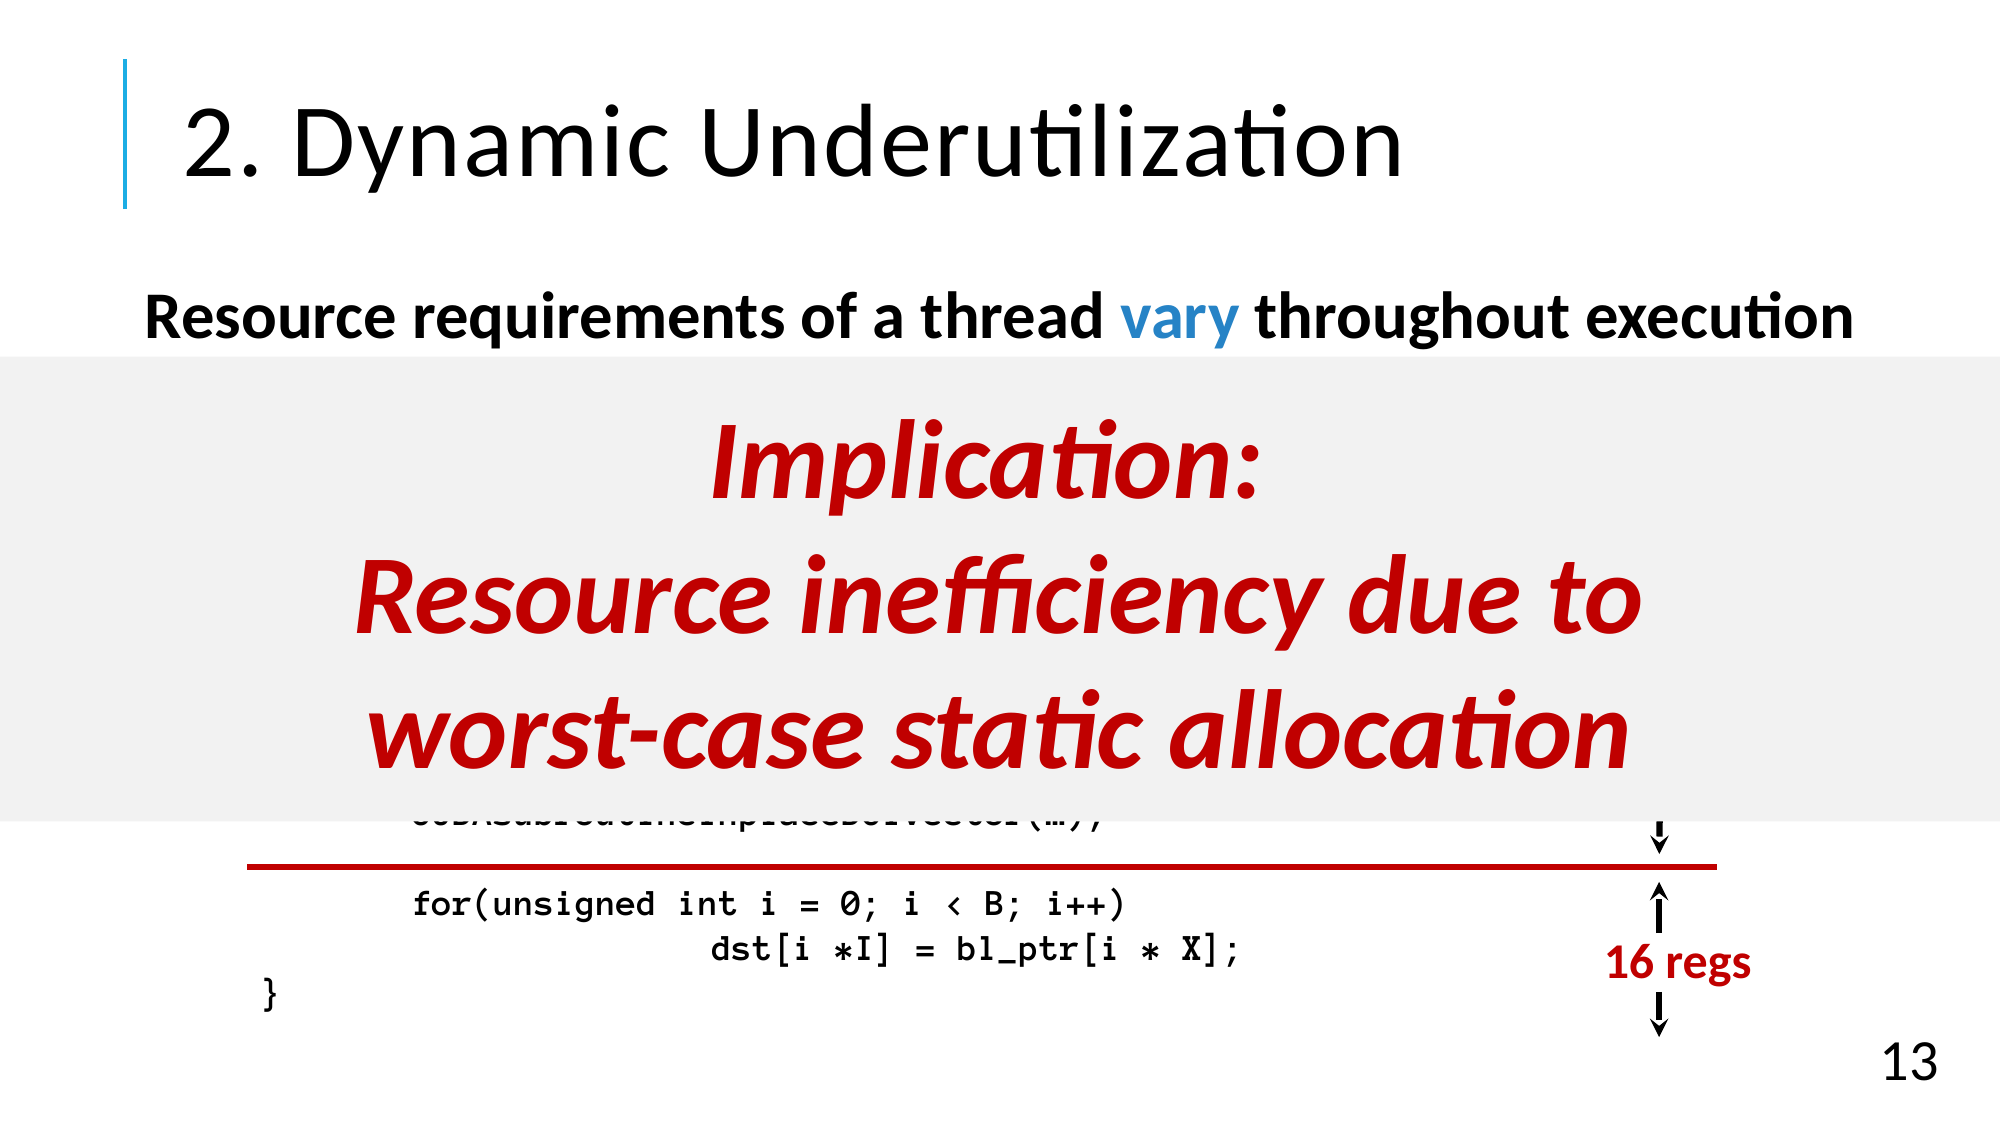

# 2. Dynamic Underutilization
Resource requirements of a thread vary throughout execution

Implication:
Resource inefficiency due to
worst-case static allocation
__global__ void CUDAkernel2DCT(float *dst, float *src, int I){
	int OffsThreadInRow = threadIdx.y * B + threadIdx.x;
	...
	for(unsigned int i = 0; i < B; i++)
        		bl_ptr[i * X] = src[i * I];

	__syncthreads();
	...
	CUDAsubroutineInplaceDCTvector(…);

	for(unsigned int i = 0; i < B; i++)
        		dst[i *I] = bl_ptr[i * X];
}
16 regs
32 regs
16 regs
13